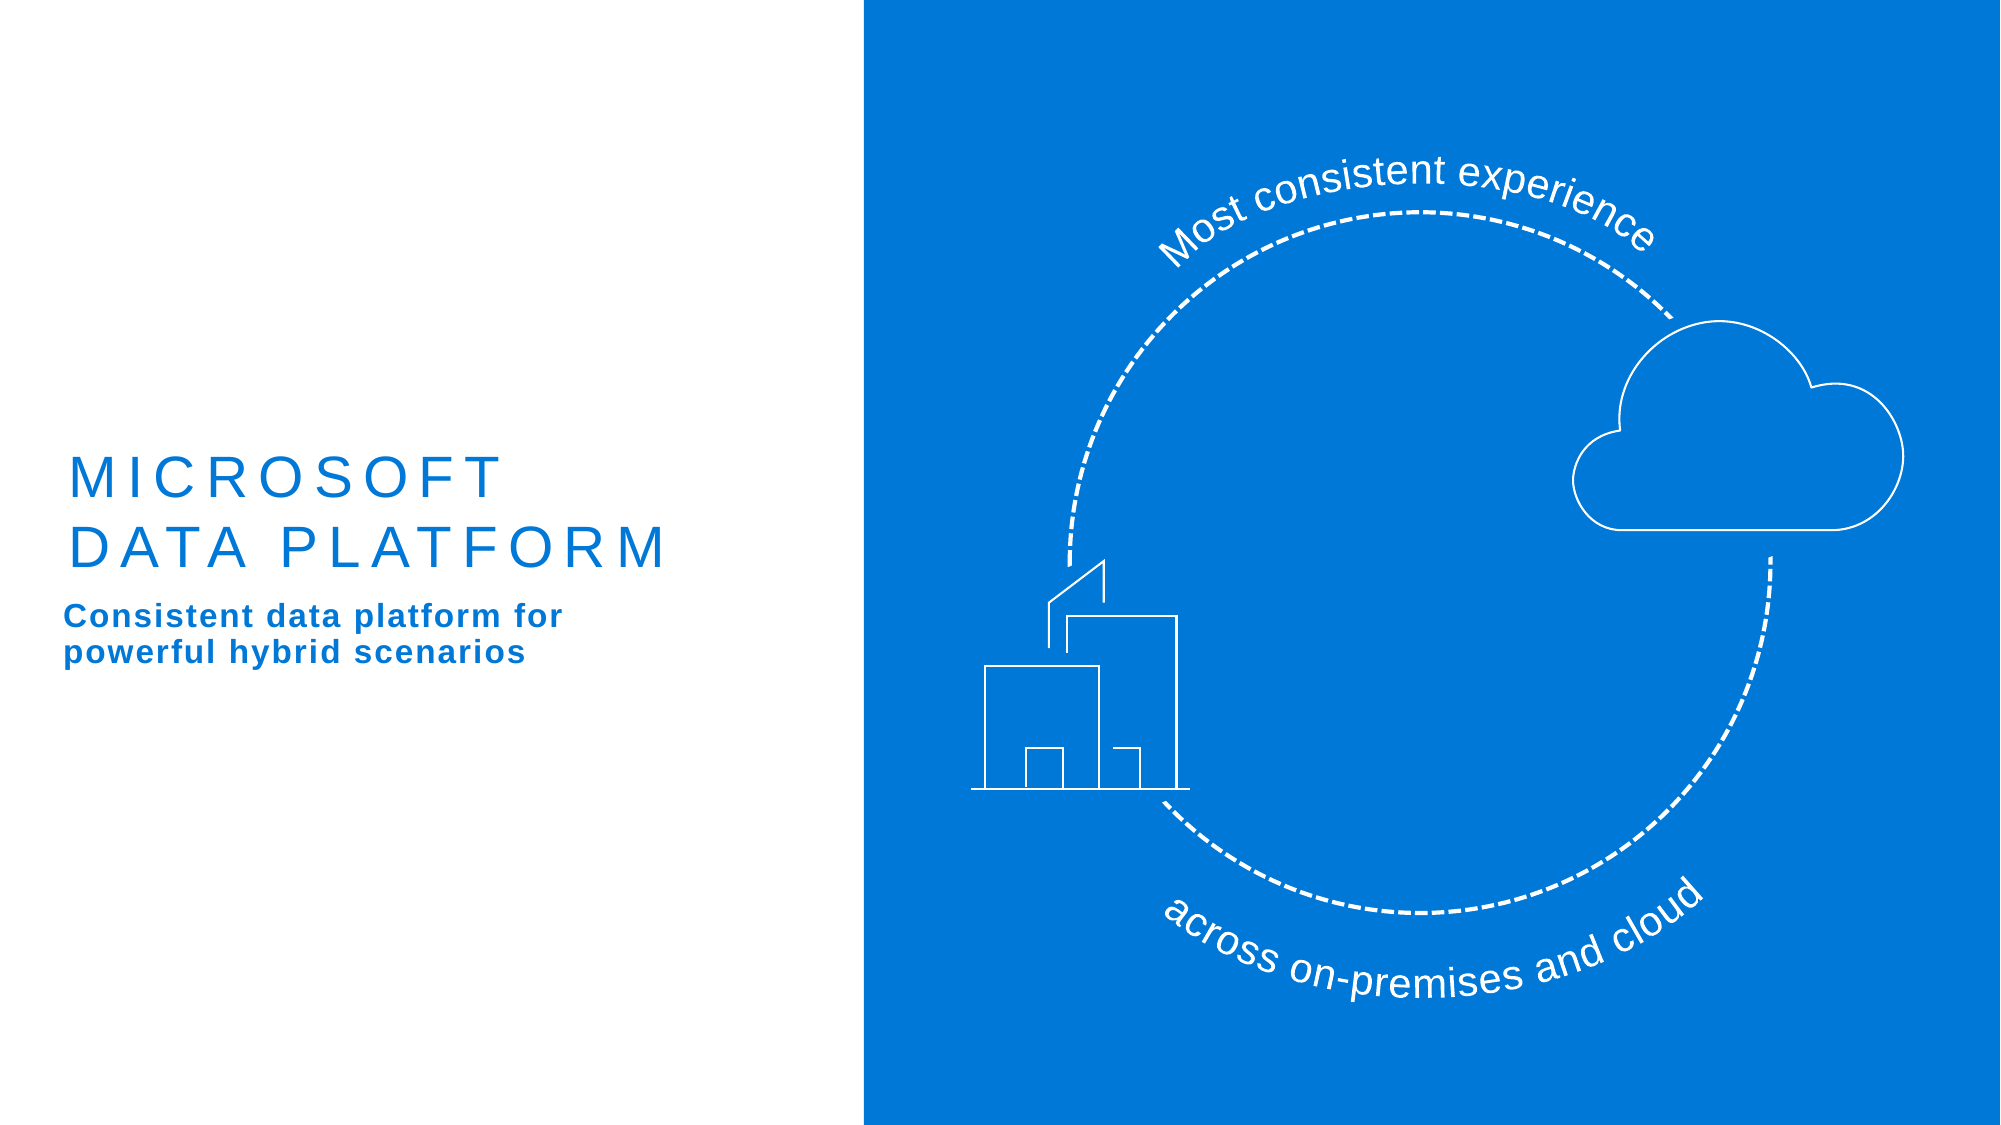

Most consistent experience
across on-premises and cloud

# Microsoft Data Platform
Consistent data platform for
powerful hybrid scenarios